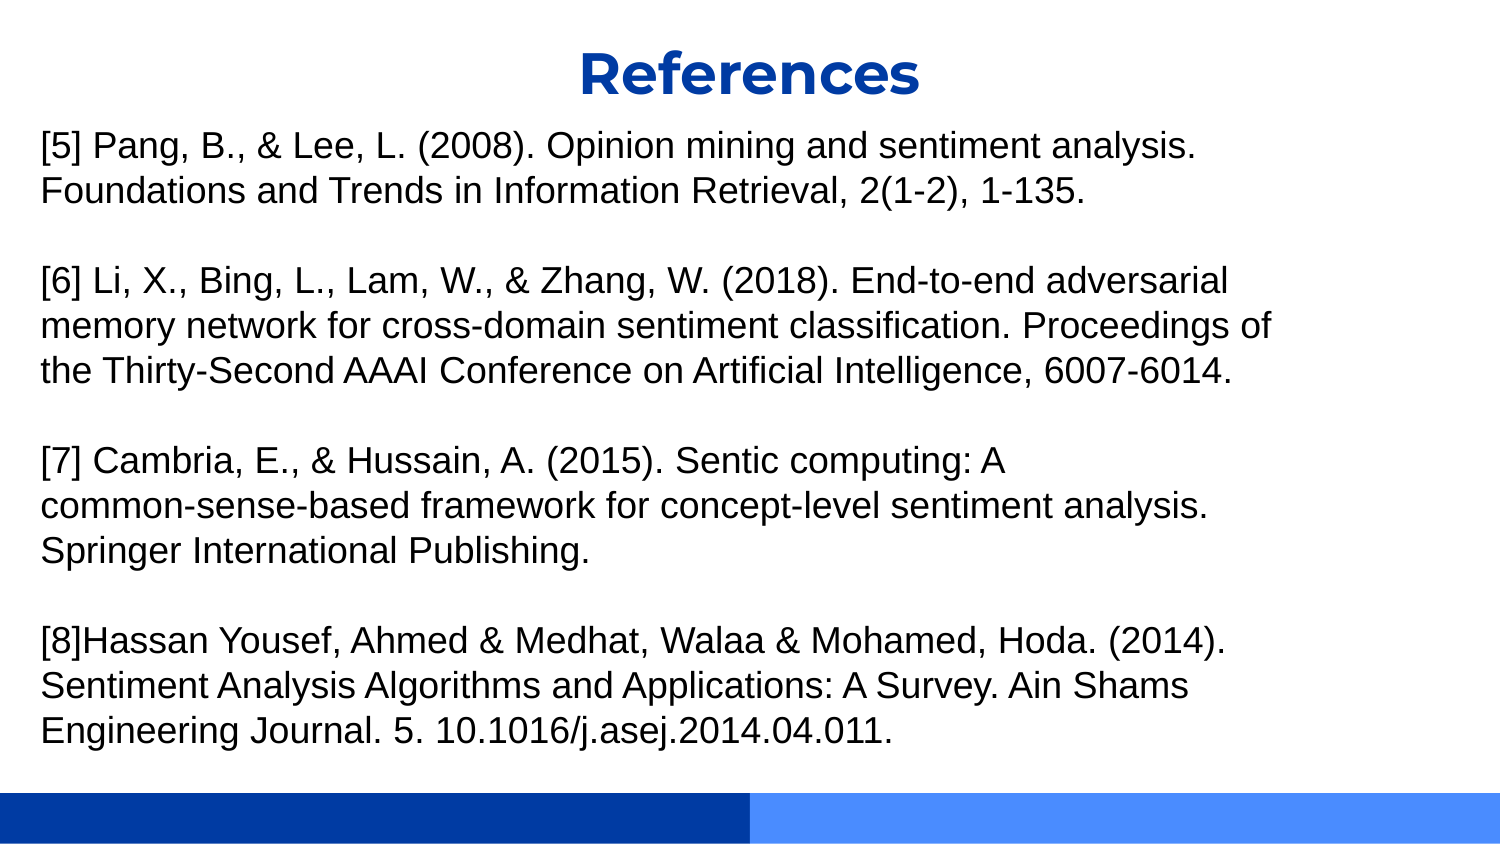

# References
[5] Pang, B., & Lee, L. (2008). Opinion mining and sentiment analysis.
Foundations and Trends in Information Retrieval, 2(1-2), 1-135.

[6] Li, X., Bing, L., Lam, W., & Zhang, W. (2018). End-to-end adversarial
memory network for cross-domain sentiment classification. Proceedings of
the Thirty-Second AAAI Conference on Artificial Intelligence, 6007-6014.

[7] Cambria, E., & Hussain, A. (2015). Sentic computing: A
common-sense-based framework for concept-level sentiment analysis.
Springer International Publishing.

[8]Hassan Yousef, Ahmed & Medhat, Walaa & Mohamed, Hoda. (2014).
Sentiment Analysis Algorithms and Applications: A Survey. Ain Shams
Engineering Journal. 5. 10.1016/j.asej.2014.04.011.